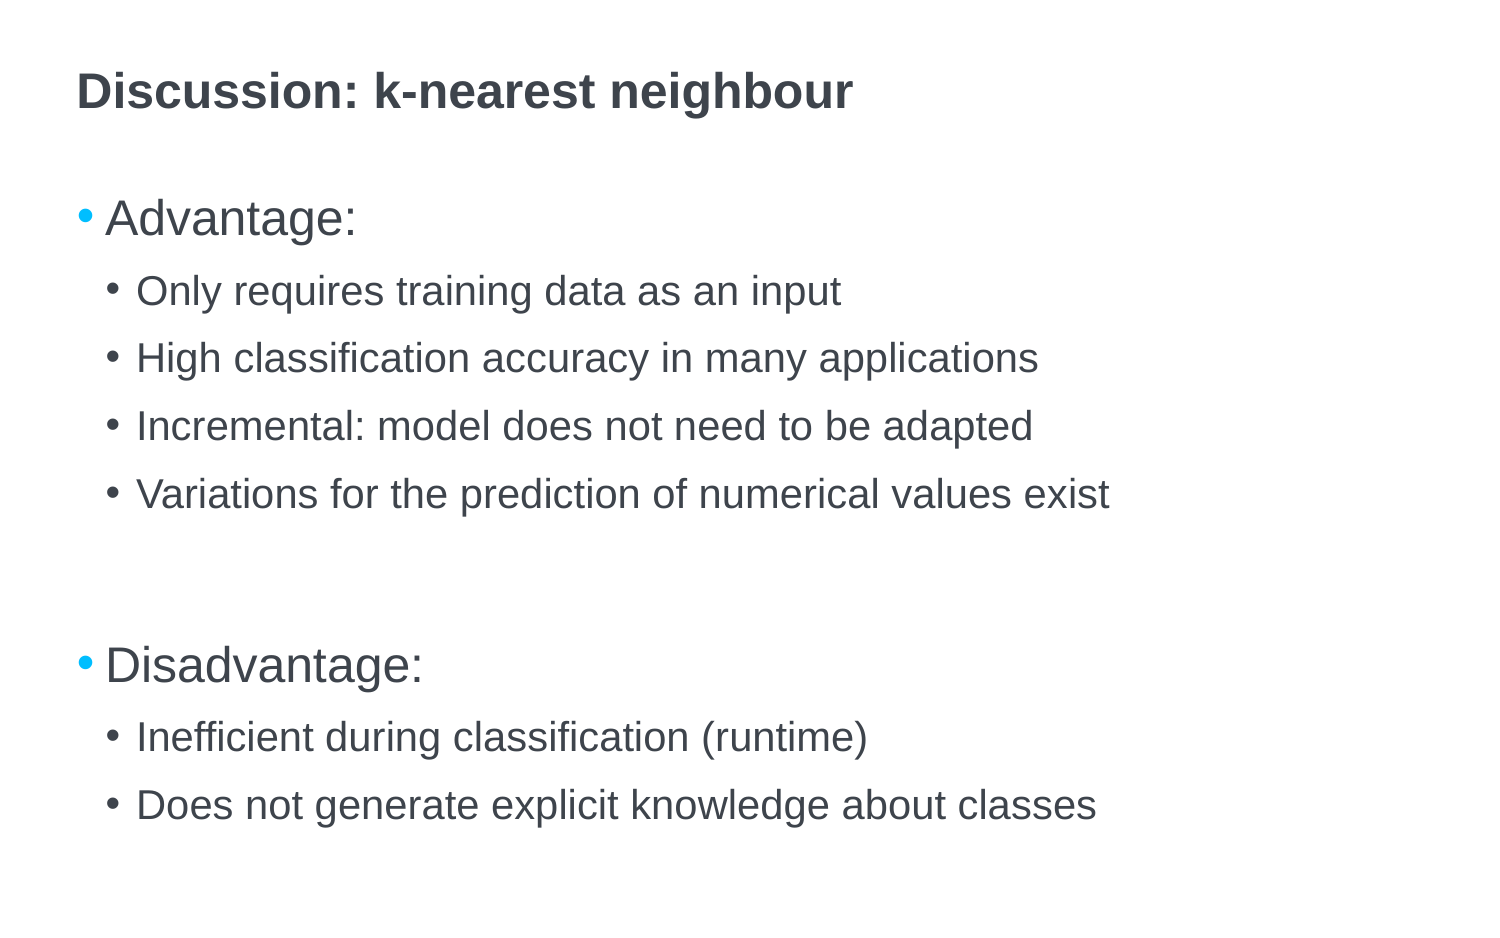

# Discussion: k-nearest neighbour
Advantage:
Only requires training data as an input
High classification accuracy in many applications
Incremental: model does not need to be adapted
Variations for the prediction of numerical values exist

Disadvantage:
Inefficient during classification (runtime)
Does not generate explicit knowledge about classes